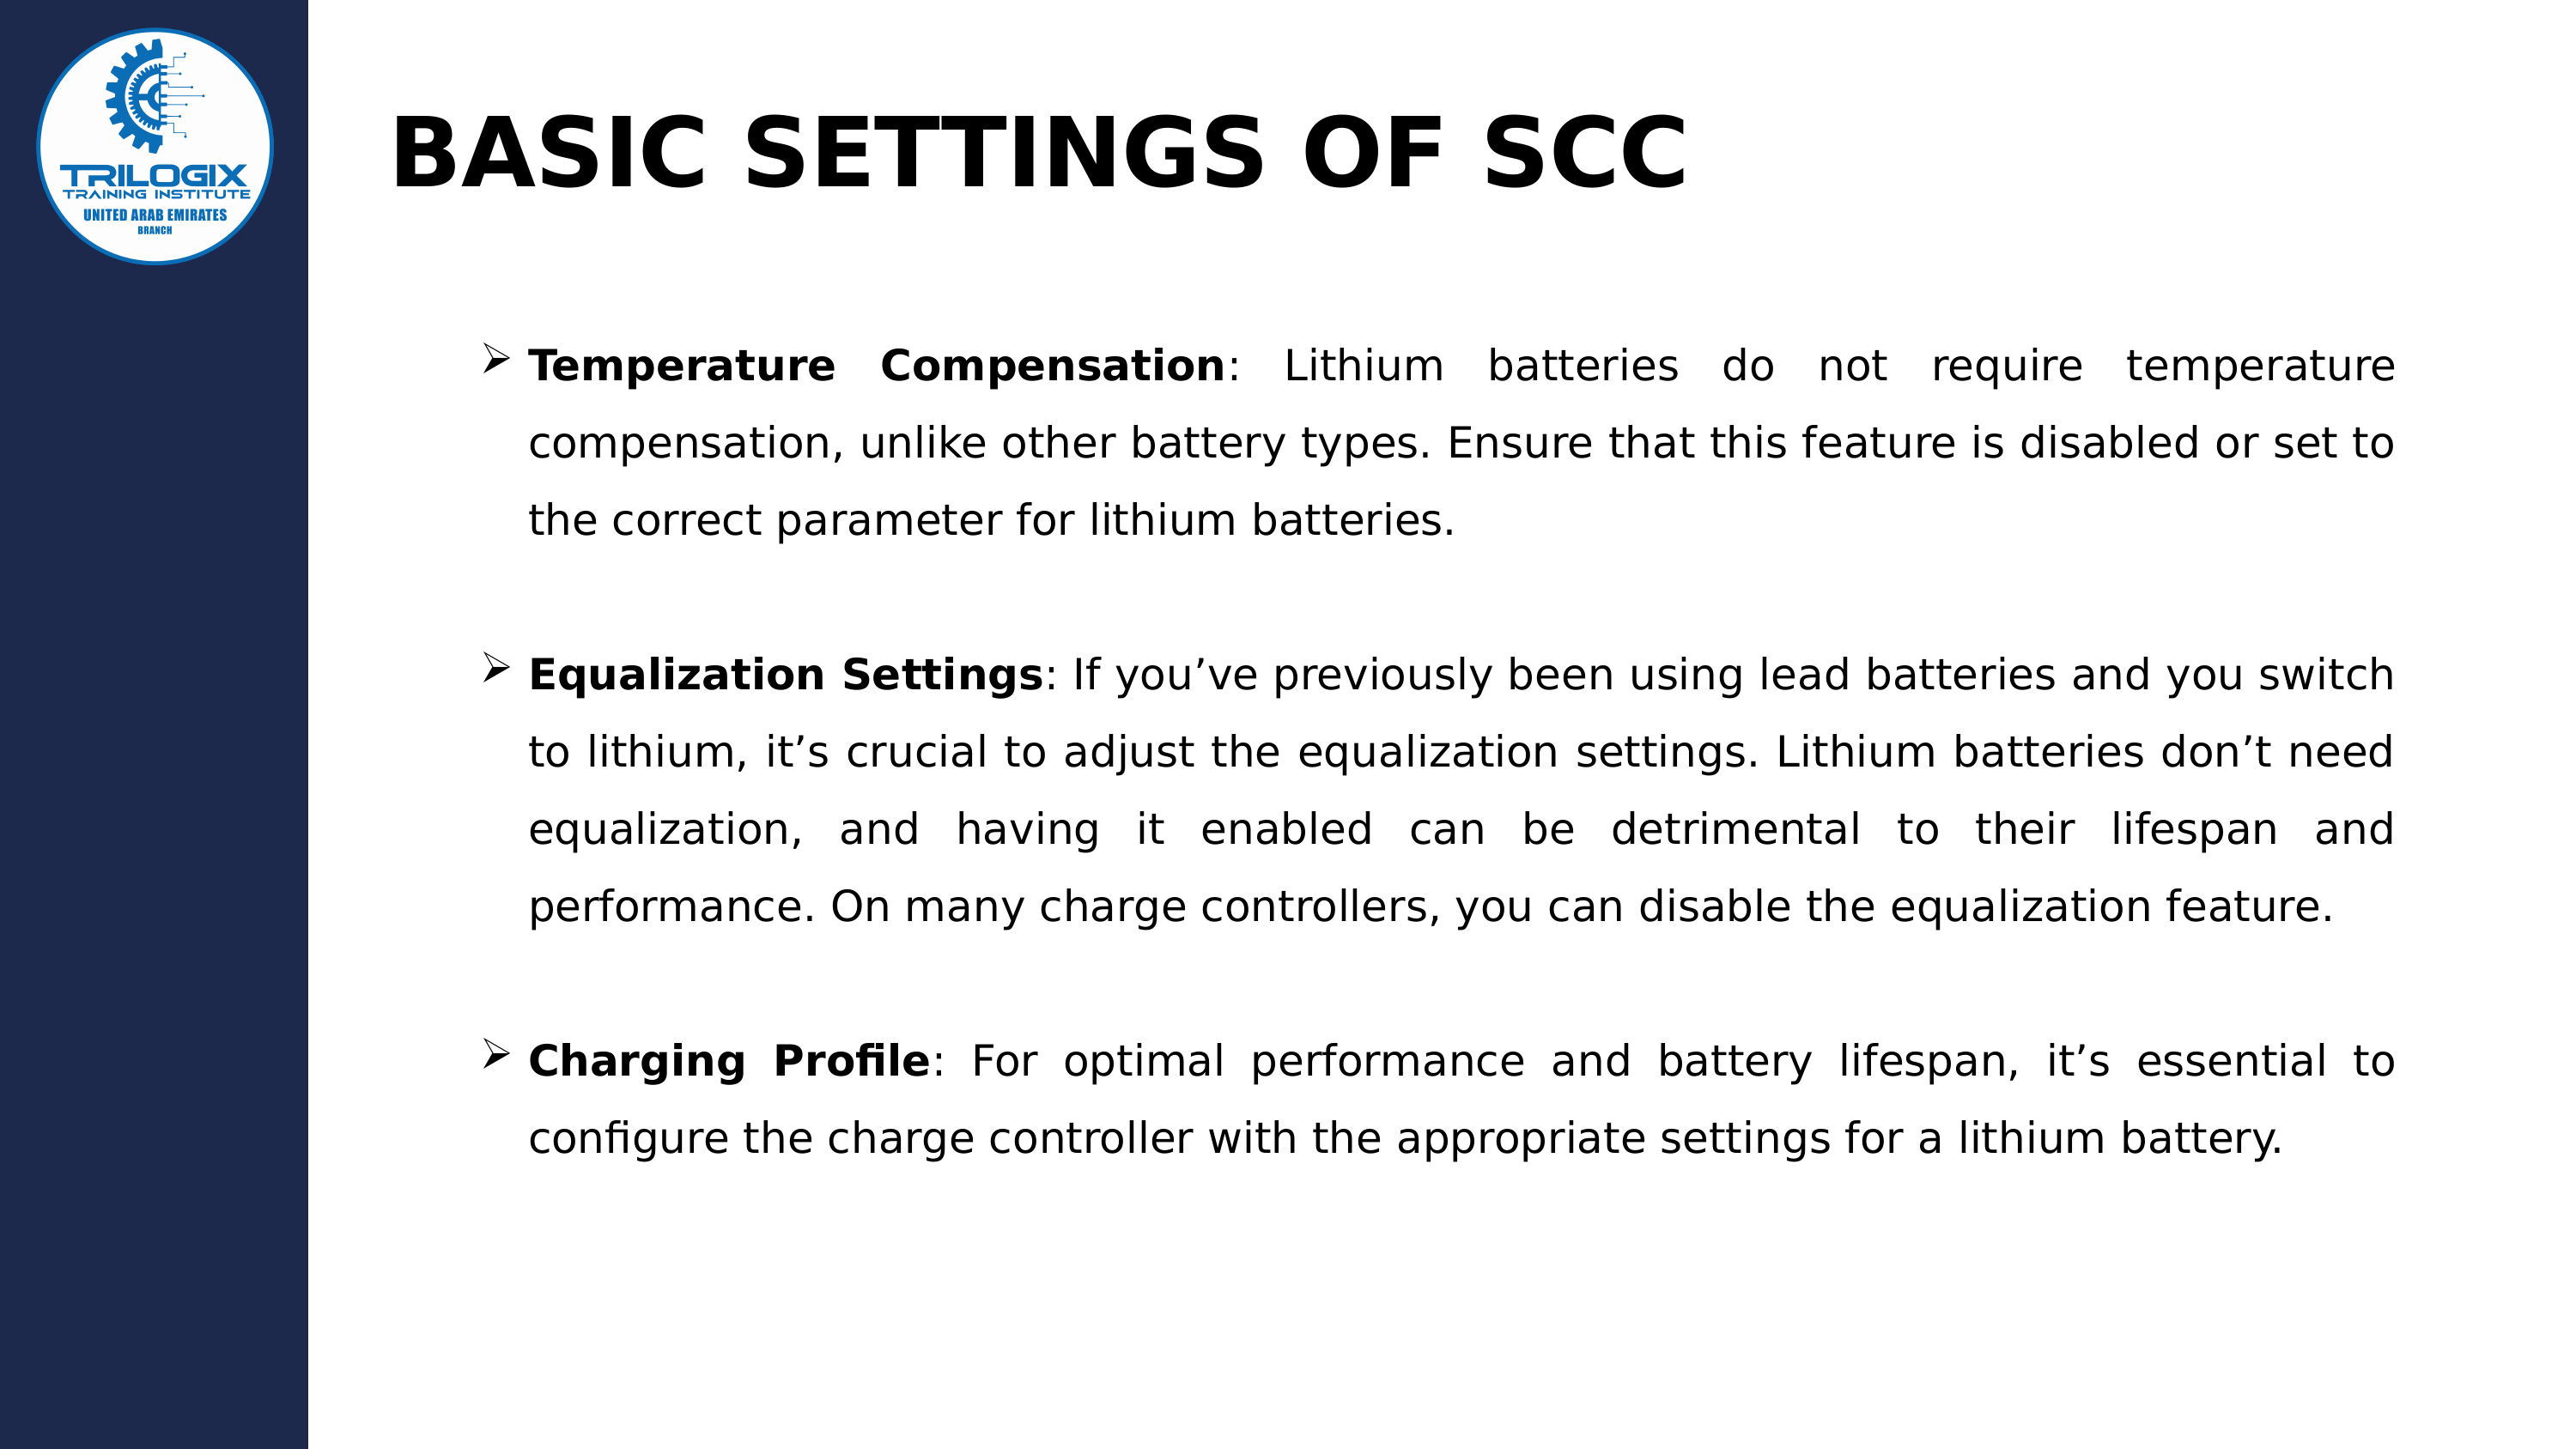

BASIC SETTINGS OF SCC

Temperature Compensation: Lithium batteries do not require temperature compensation, unlike other battery types. Ensure that this feature is disabled or set to the correct parameter for lithium batteries.

Equalization Settings: If you’ve previously been using lead batteries and you switch to lithium, it’s crucial to adjust the equalization settings. Lithium batteries don’t need equalization, and having it enabled can be detrimental to their lifespan and performance. On many charge controllers, you can disable the equalization feature.

Charging Profile: For optimal performance and battery lifespan, it’s essential to configure the charge controller with the appropriate settings for a lithium battery.